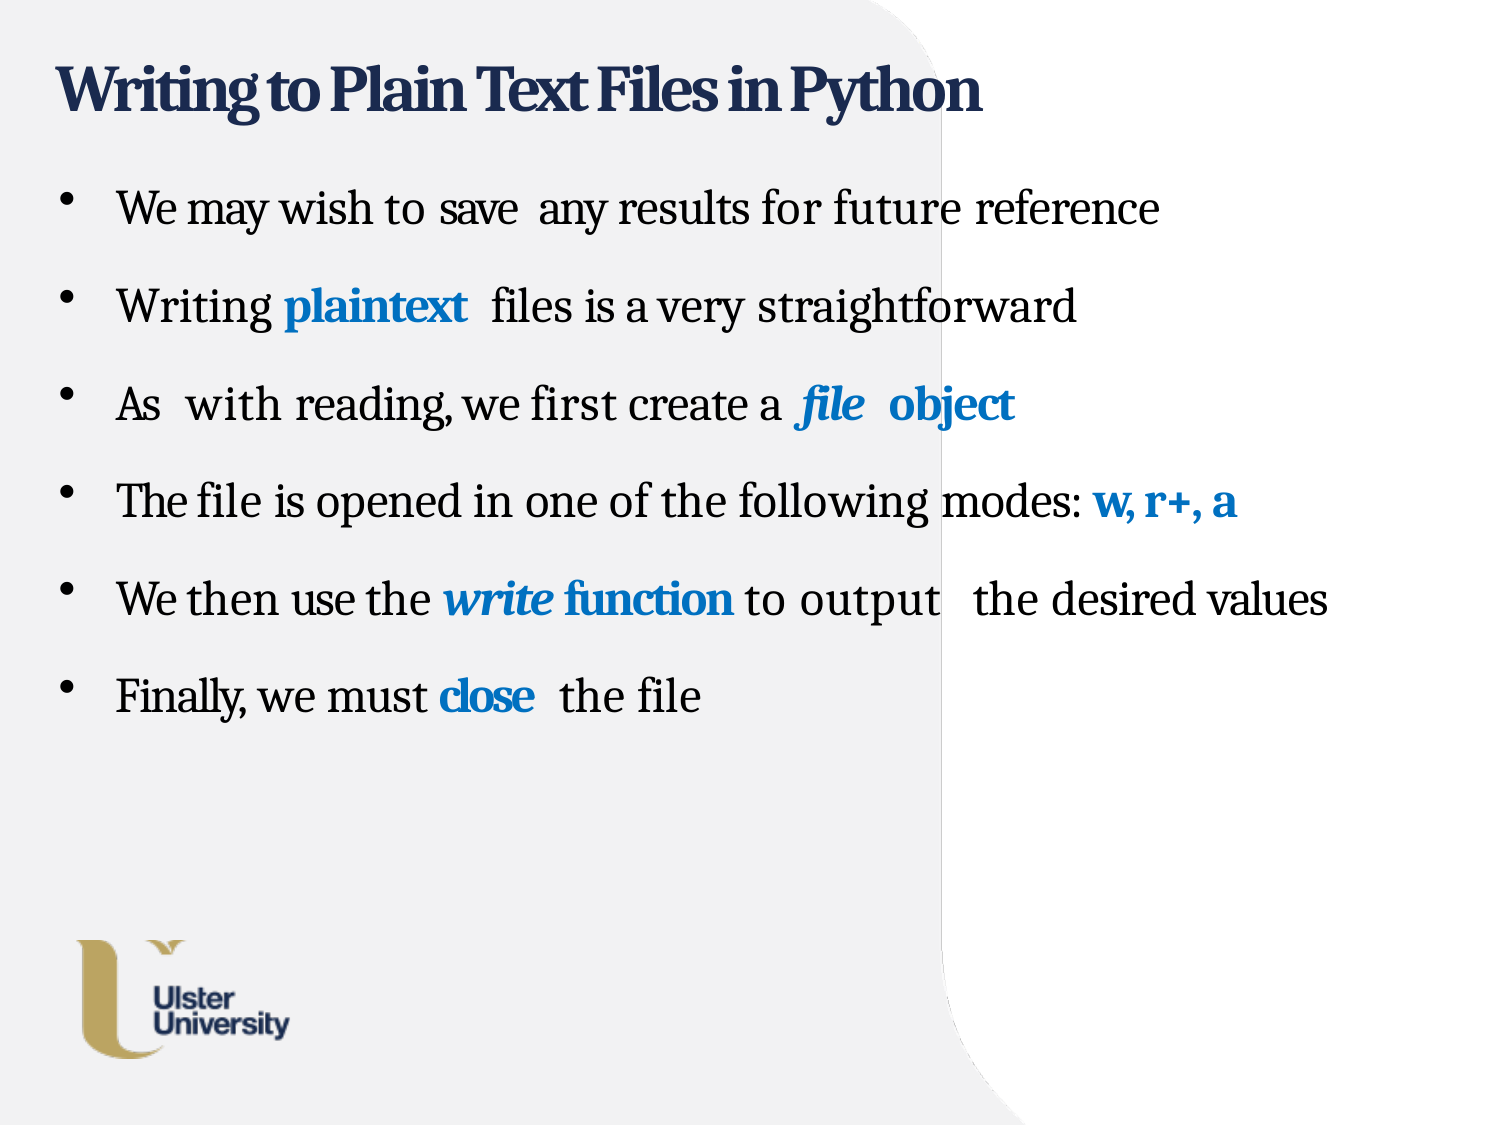

# Writing to Plain Text Files in Python
We may wish to save  any results for future reference
Writing plaintext  files is a very straightforward
As  with reading, we first create a  file  object
The file is opened in one of the following modes: w, r+, a
We then use the write function to output                     the desired values
Finally, we must close  the file